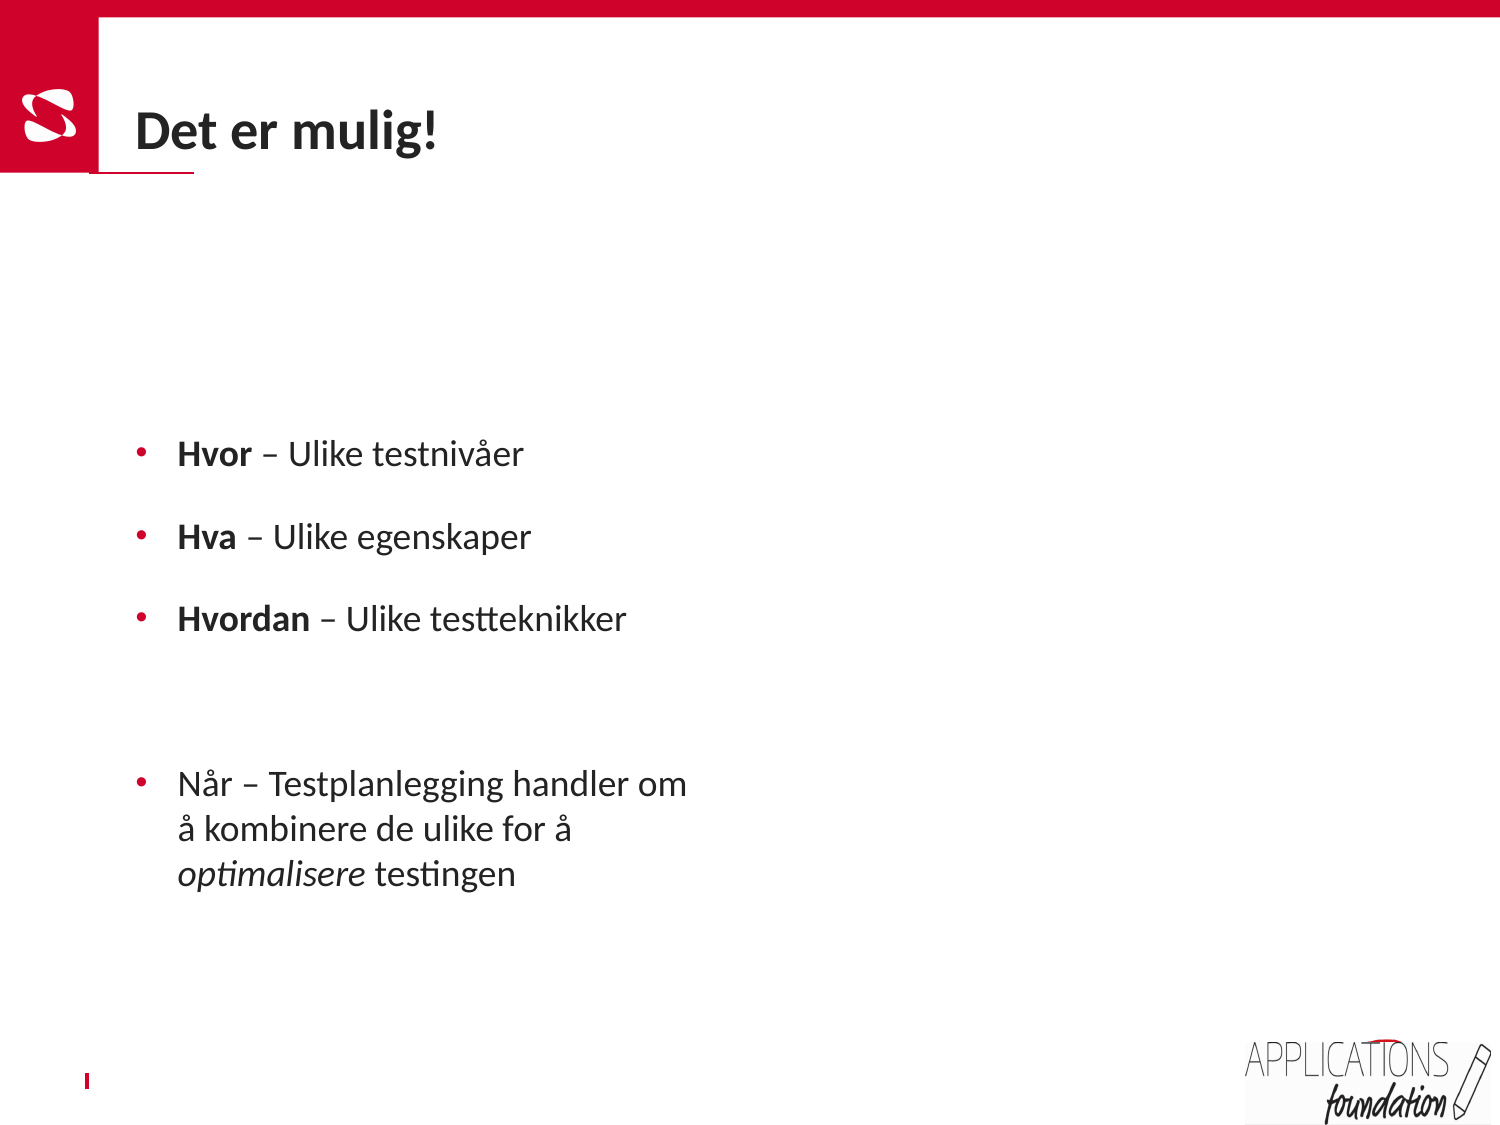

Det er mulig!

Hvor – Ulike testnivåer
Hva – Ulike egenskaper
Hvordan – Ulike testteknikker

Når – Testplanlegging handler om å kombinere de ulike for å optimalisere testingen